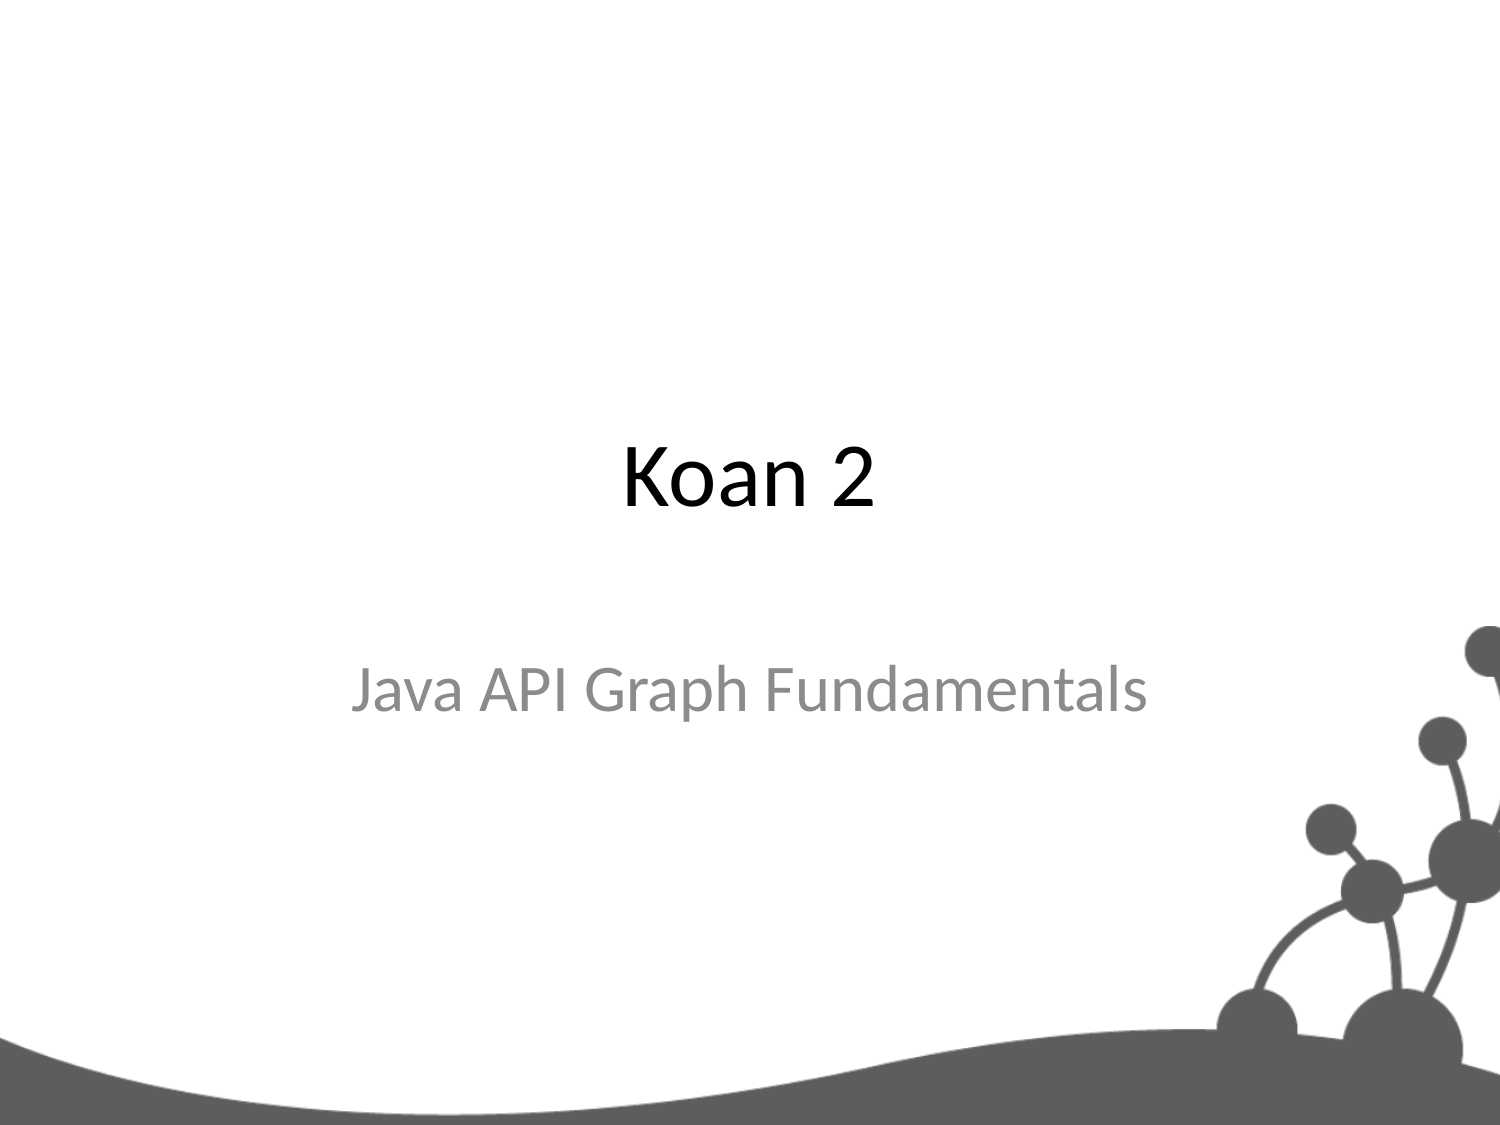

# Koan 2
Java API Graph Fundamentals